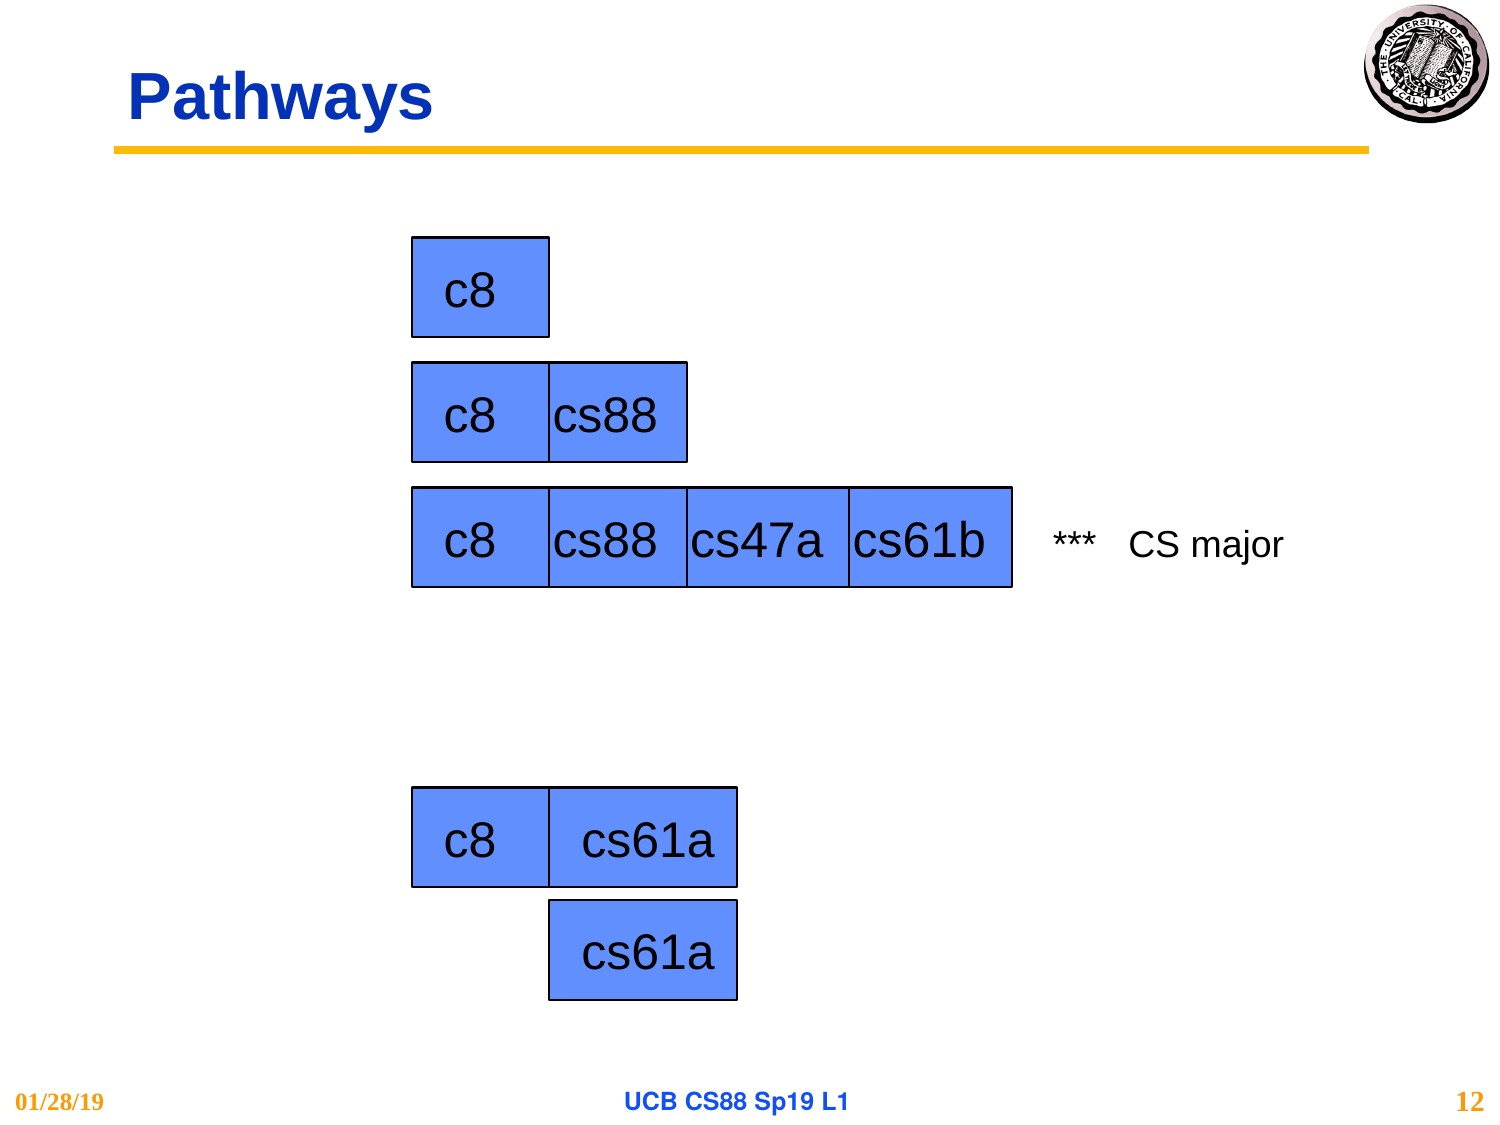

# Pathways

c8

c8

cs88

c8

cs88

cs47a

cs61b
***
CS major

c8

cs61a

cs61a
01/28/19
UCB CS88 Sp19 L1
12